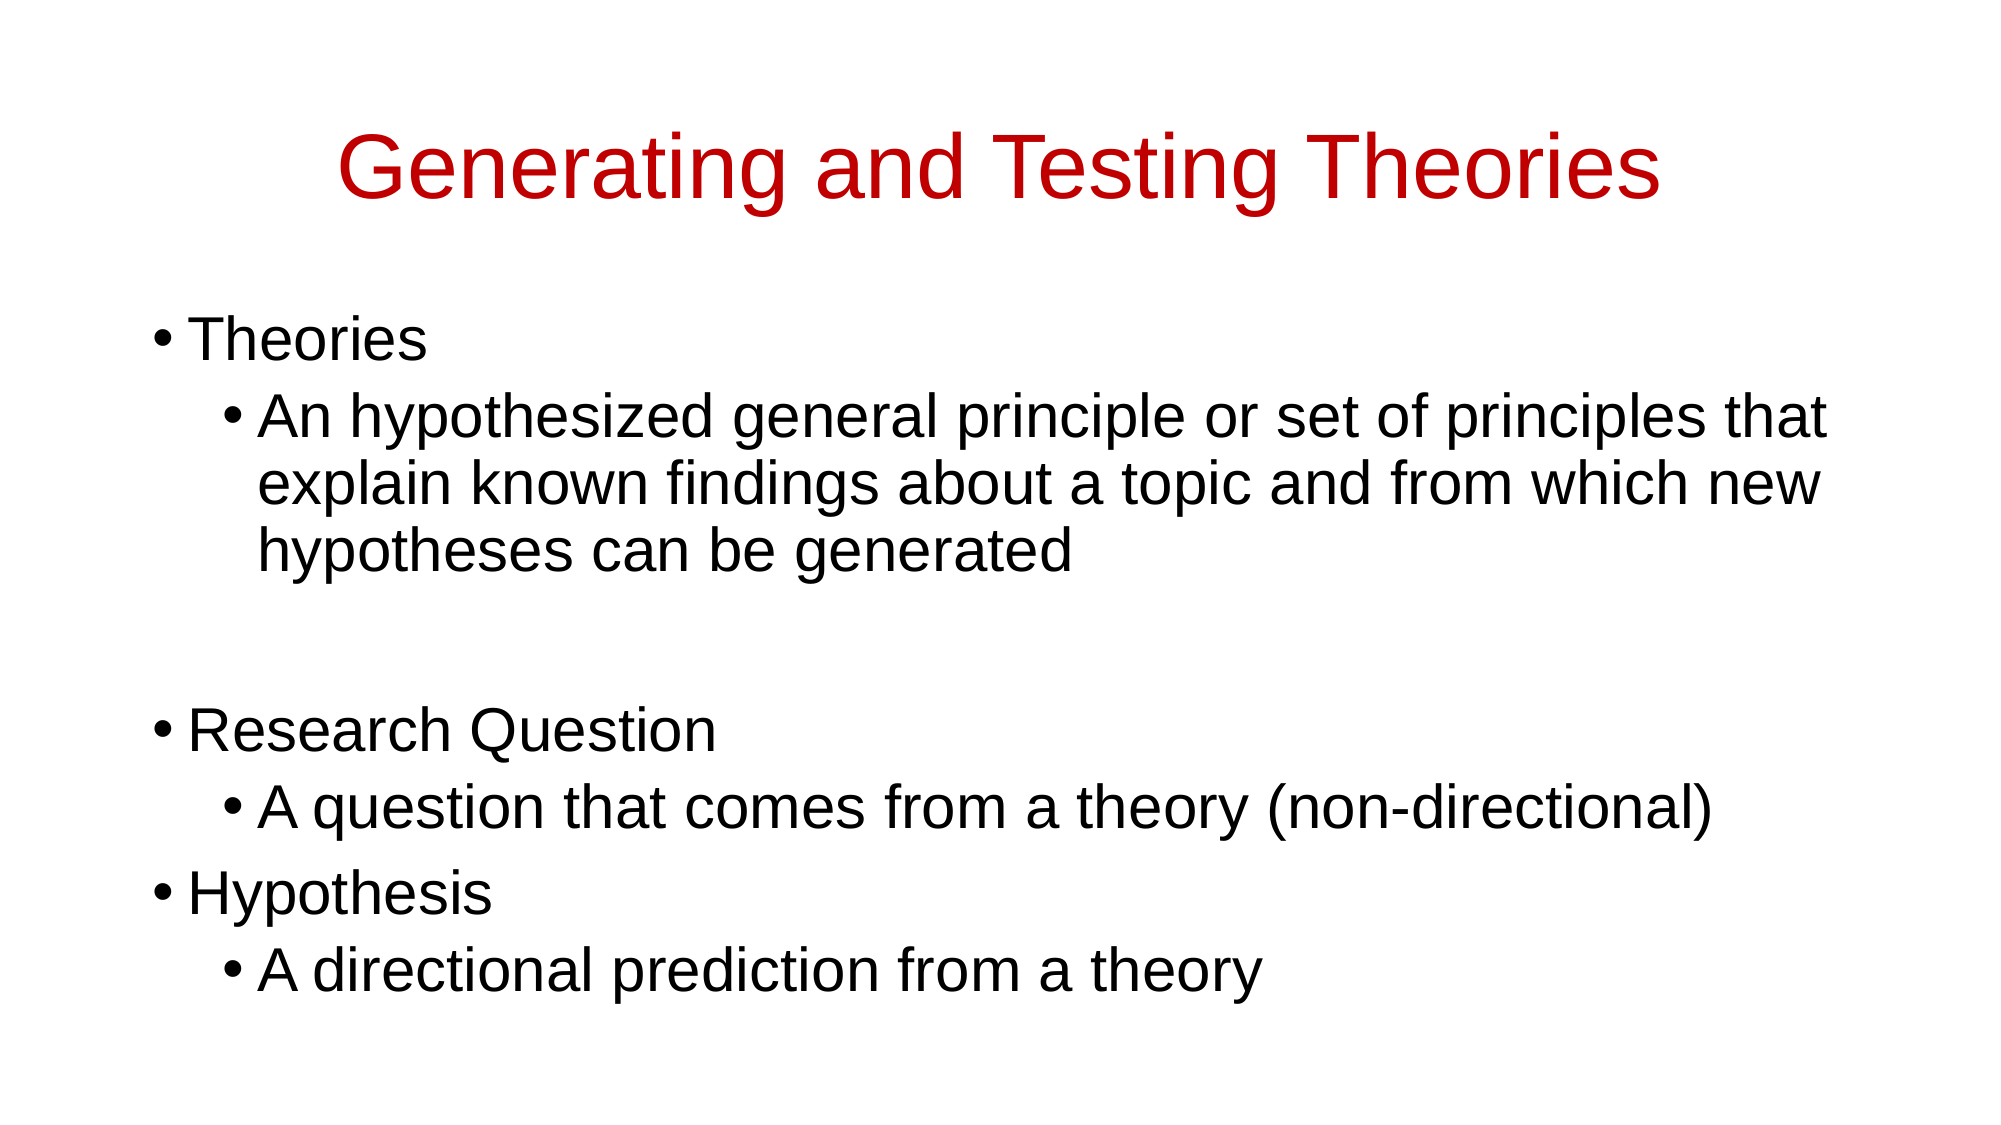

# Generating and Testing Theories
Theories
An hypothesized general principle or set of principles that explain known findings about a topic and from which new hypotheses can be generated

Research Question
A question that comes from a theory (non-directional)
Hypothesis
A directional prediction from a theory